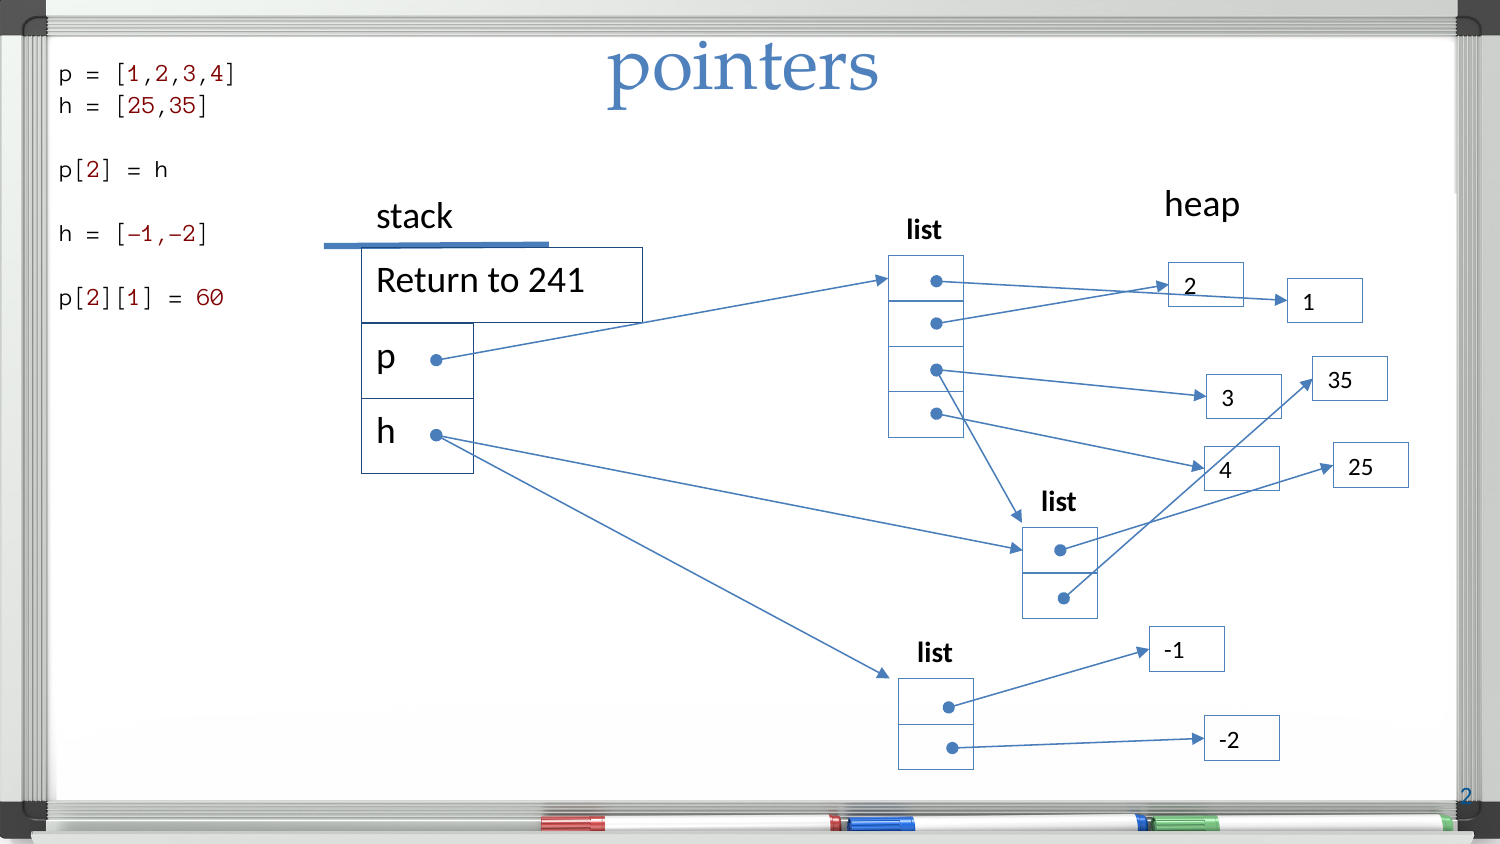

# pointers
p = [1,2,3,4]
h = [25,35]

p[2] = h

h = [-1,-2]

p[2][1] = 60

heap
stack
list
Return to 241

2
1

p

35
3

h
25
4
list

list
-1

-2

2